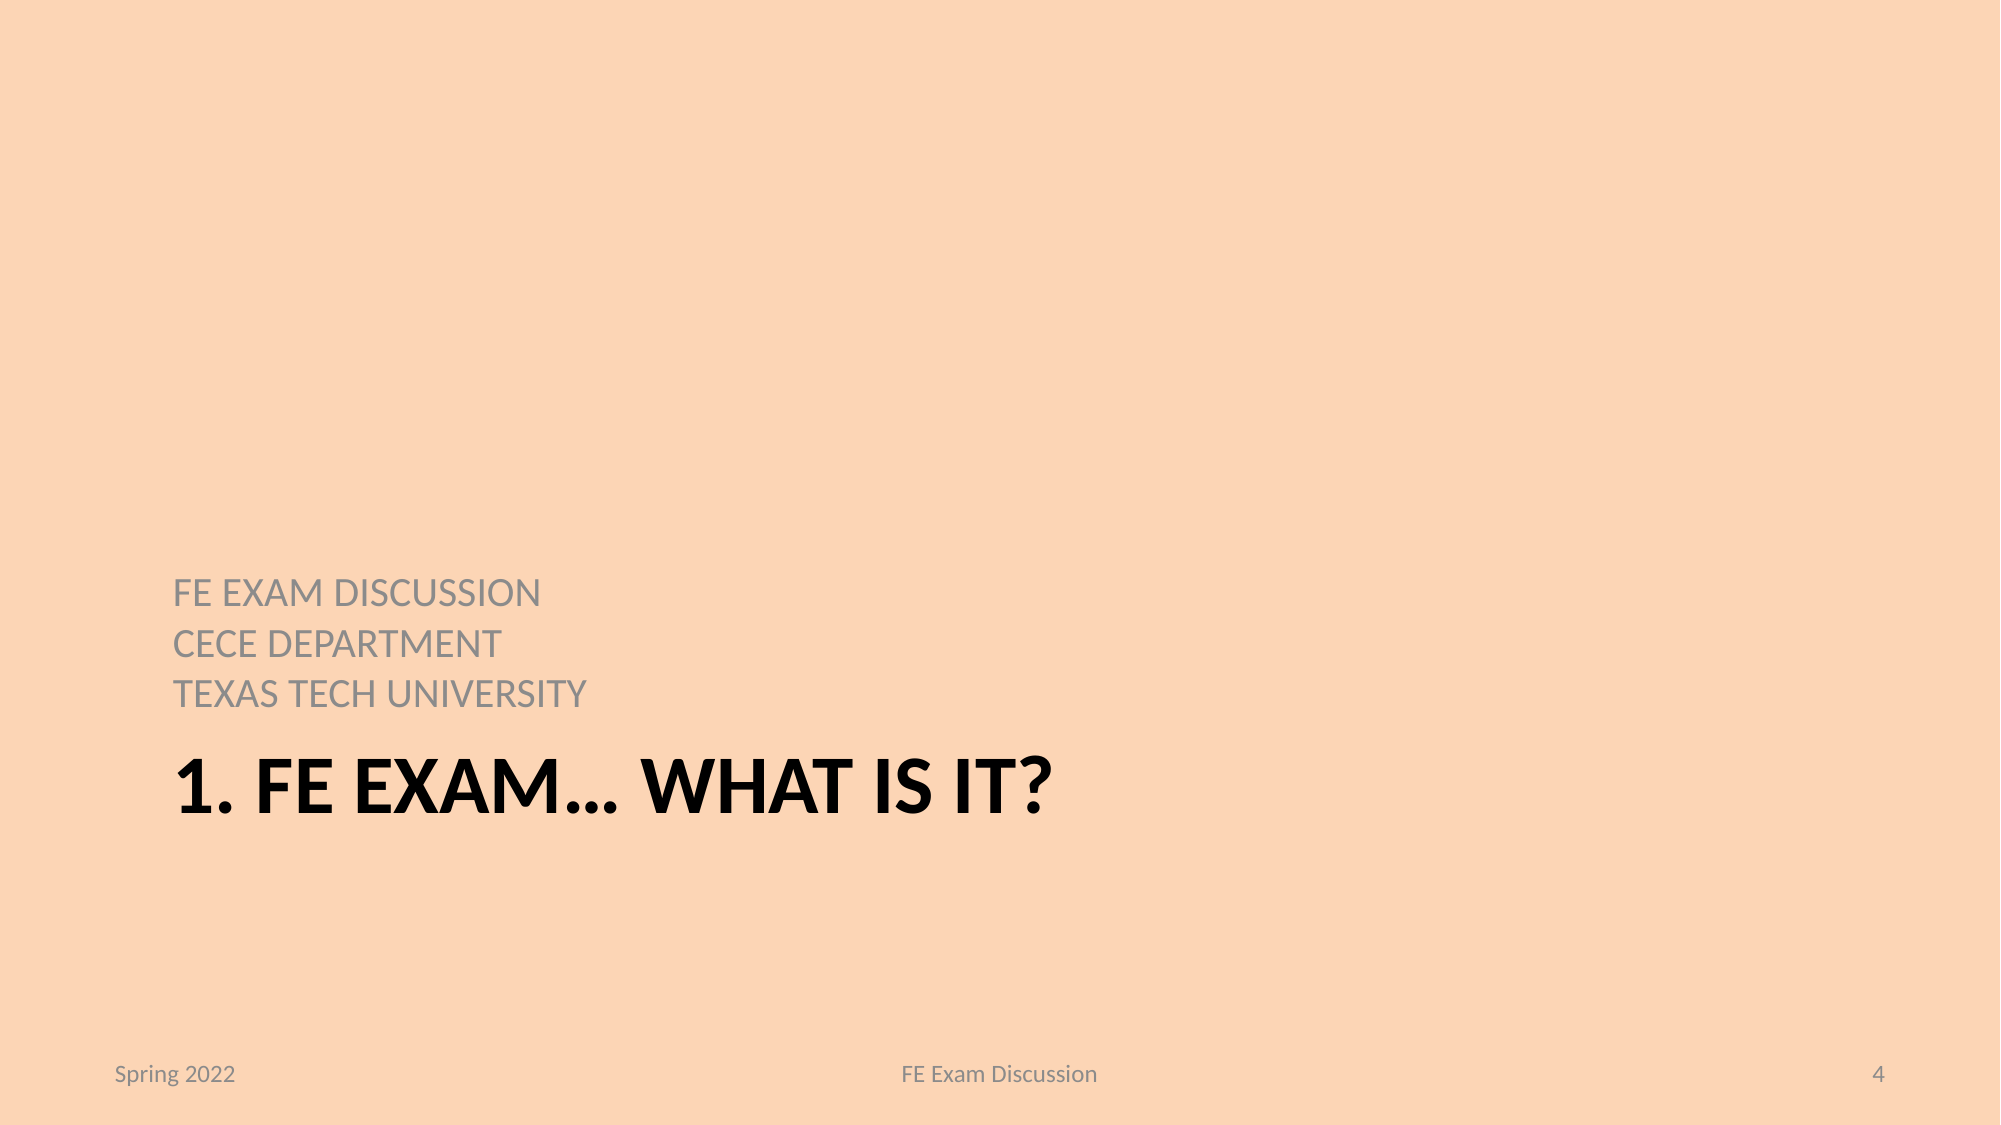

FE EXAM DISCUSSION
CECE DEPARTMENT
TEXAS TECH UNIVERSITY
# 1. FE Exam… what is it?
Spring 2022
FE Exam Discussion
4